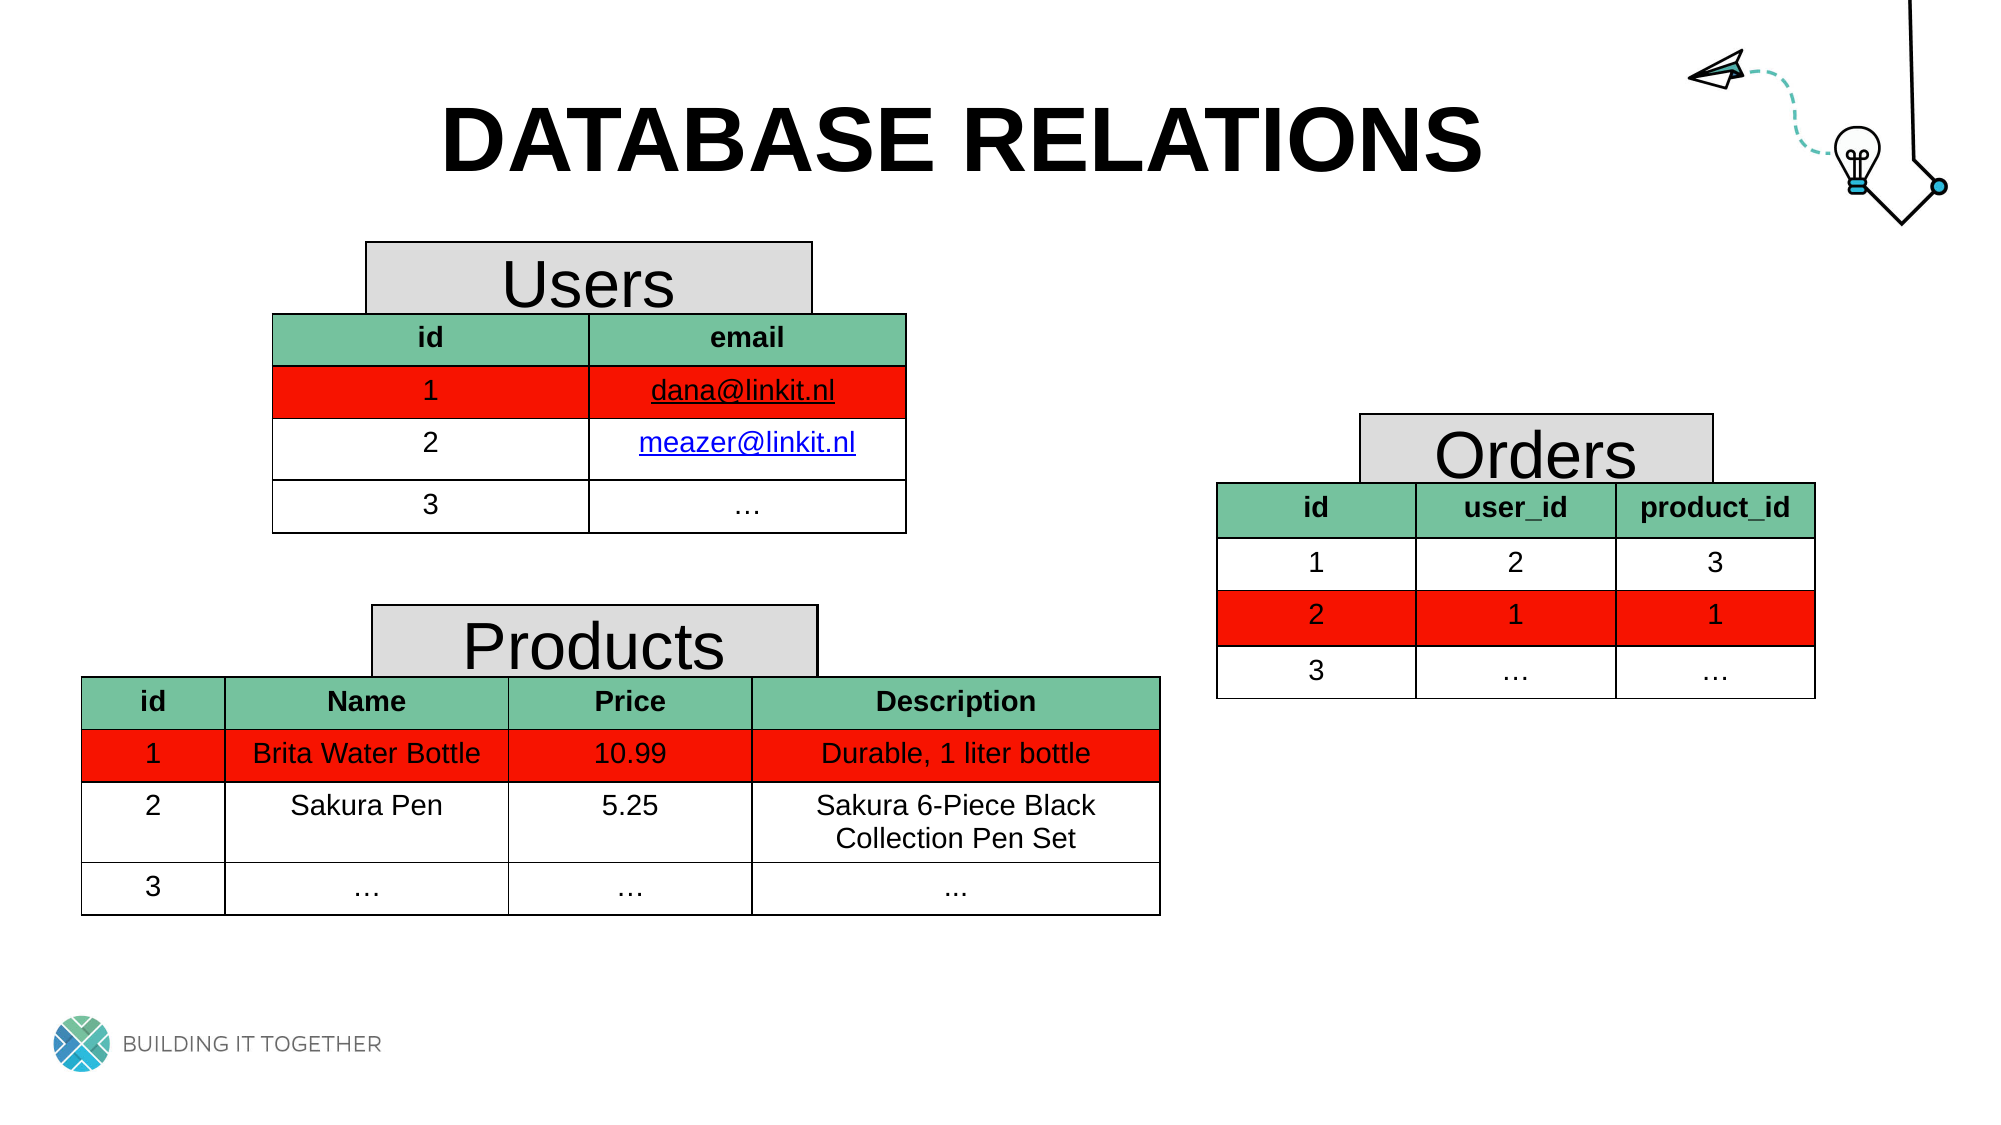

# Database Relations
Users
| id | email |
| --- | --- |
| 1 | dana@linkit.nl |
| 2 | meazer@linkit.nl |
| 3 | … |
Orders
| id | user\_id | product\_id |
| --- | --- | --- |
| 1 | 2 | 3 |
| 2 | 1 | 1 |
| 3 | … | … |
Products
| id | Name | Price | Description |
| --- | --- | --- | --- |
| 1 | Brita Water Bottle | 10.99 | Durable, 1 liter bottle |
| 2 | Sakura Pen | 5.25 | Sakura 6-Piece Black Collection Pen Set |
| 3 | … | … | ... |